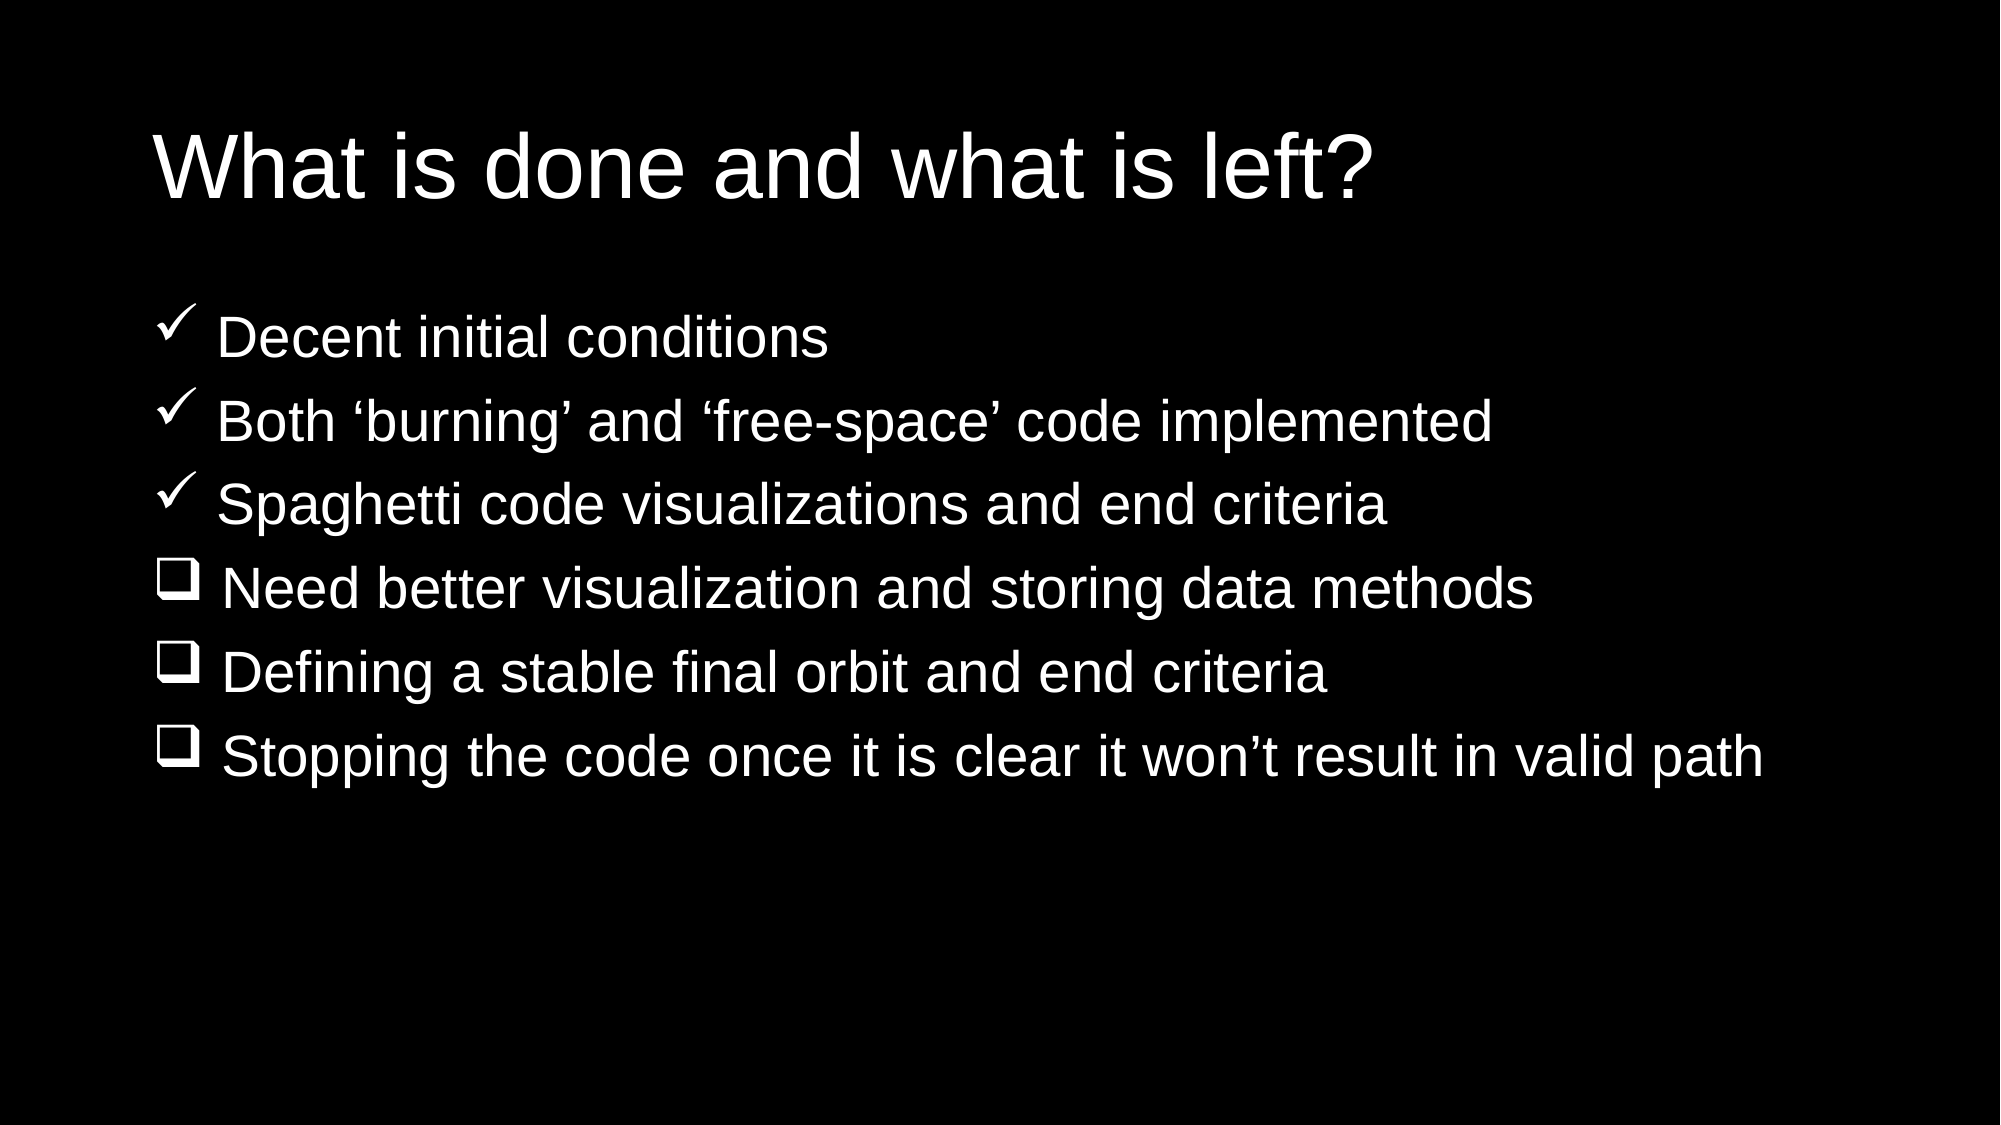

# What is done and what is left?
 Decent initial conditions
 Both ‘burning’ and ‘free-space’ code implemented
 Spaghetti code visualizations and end criteria
 Need better visualization and storing data methods
 Defining a stable final orbit and end criteria
 Stopping the code once it is clear it won’t result in valid path